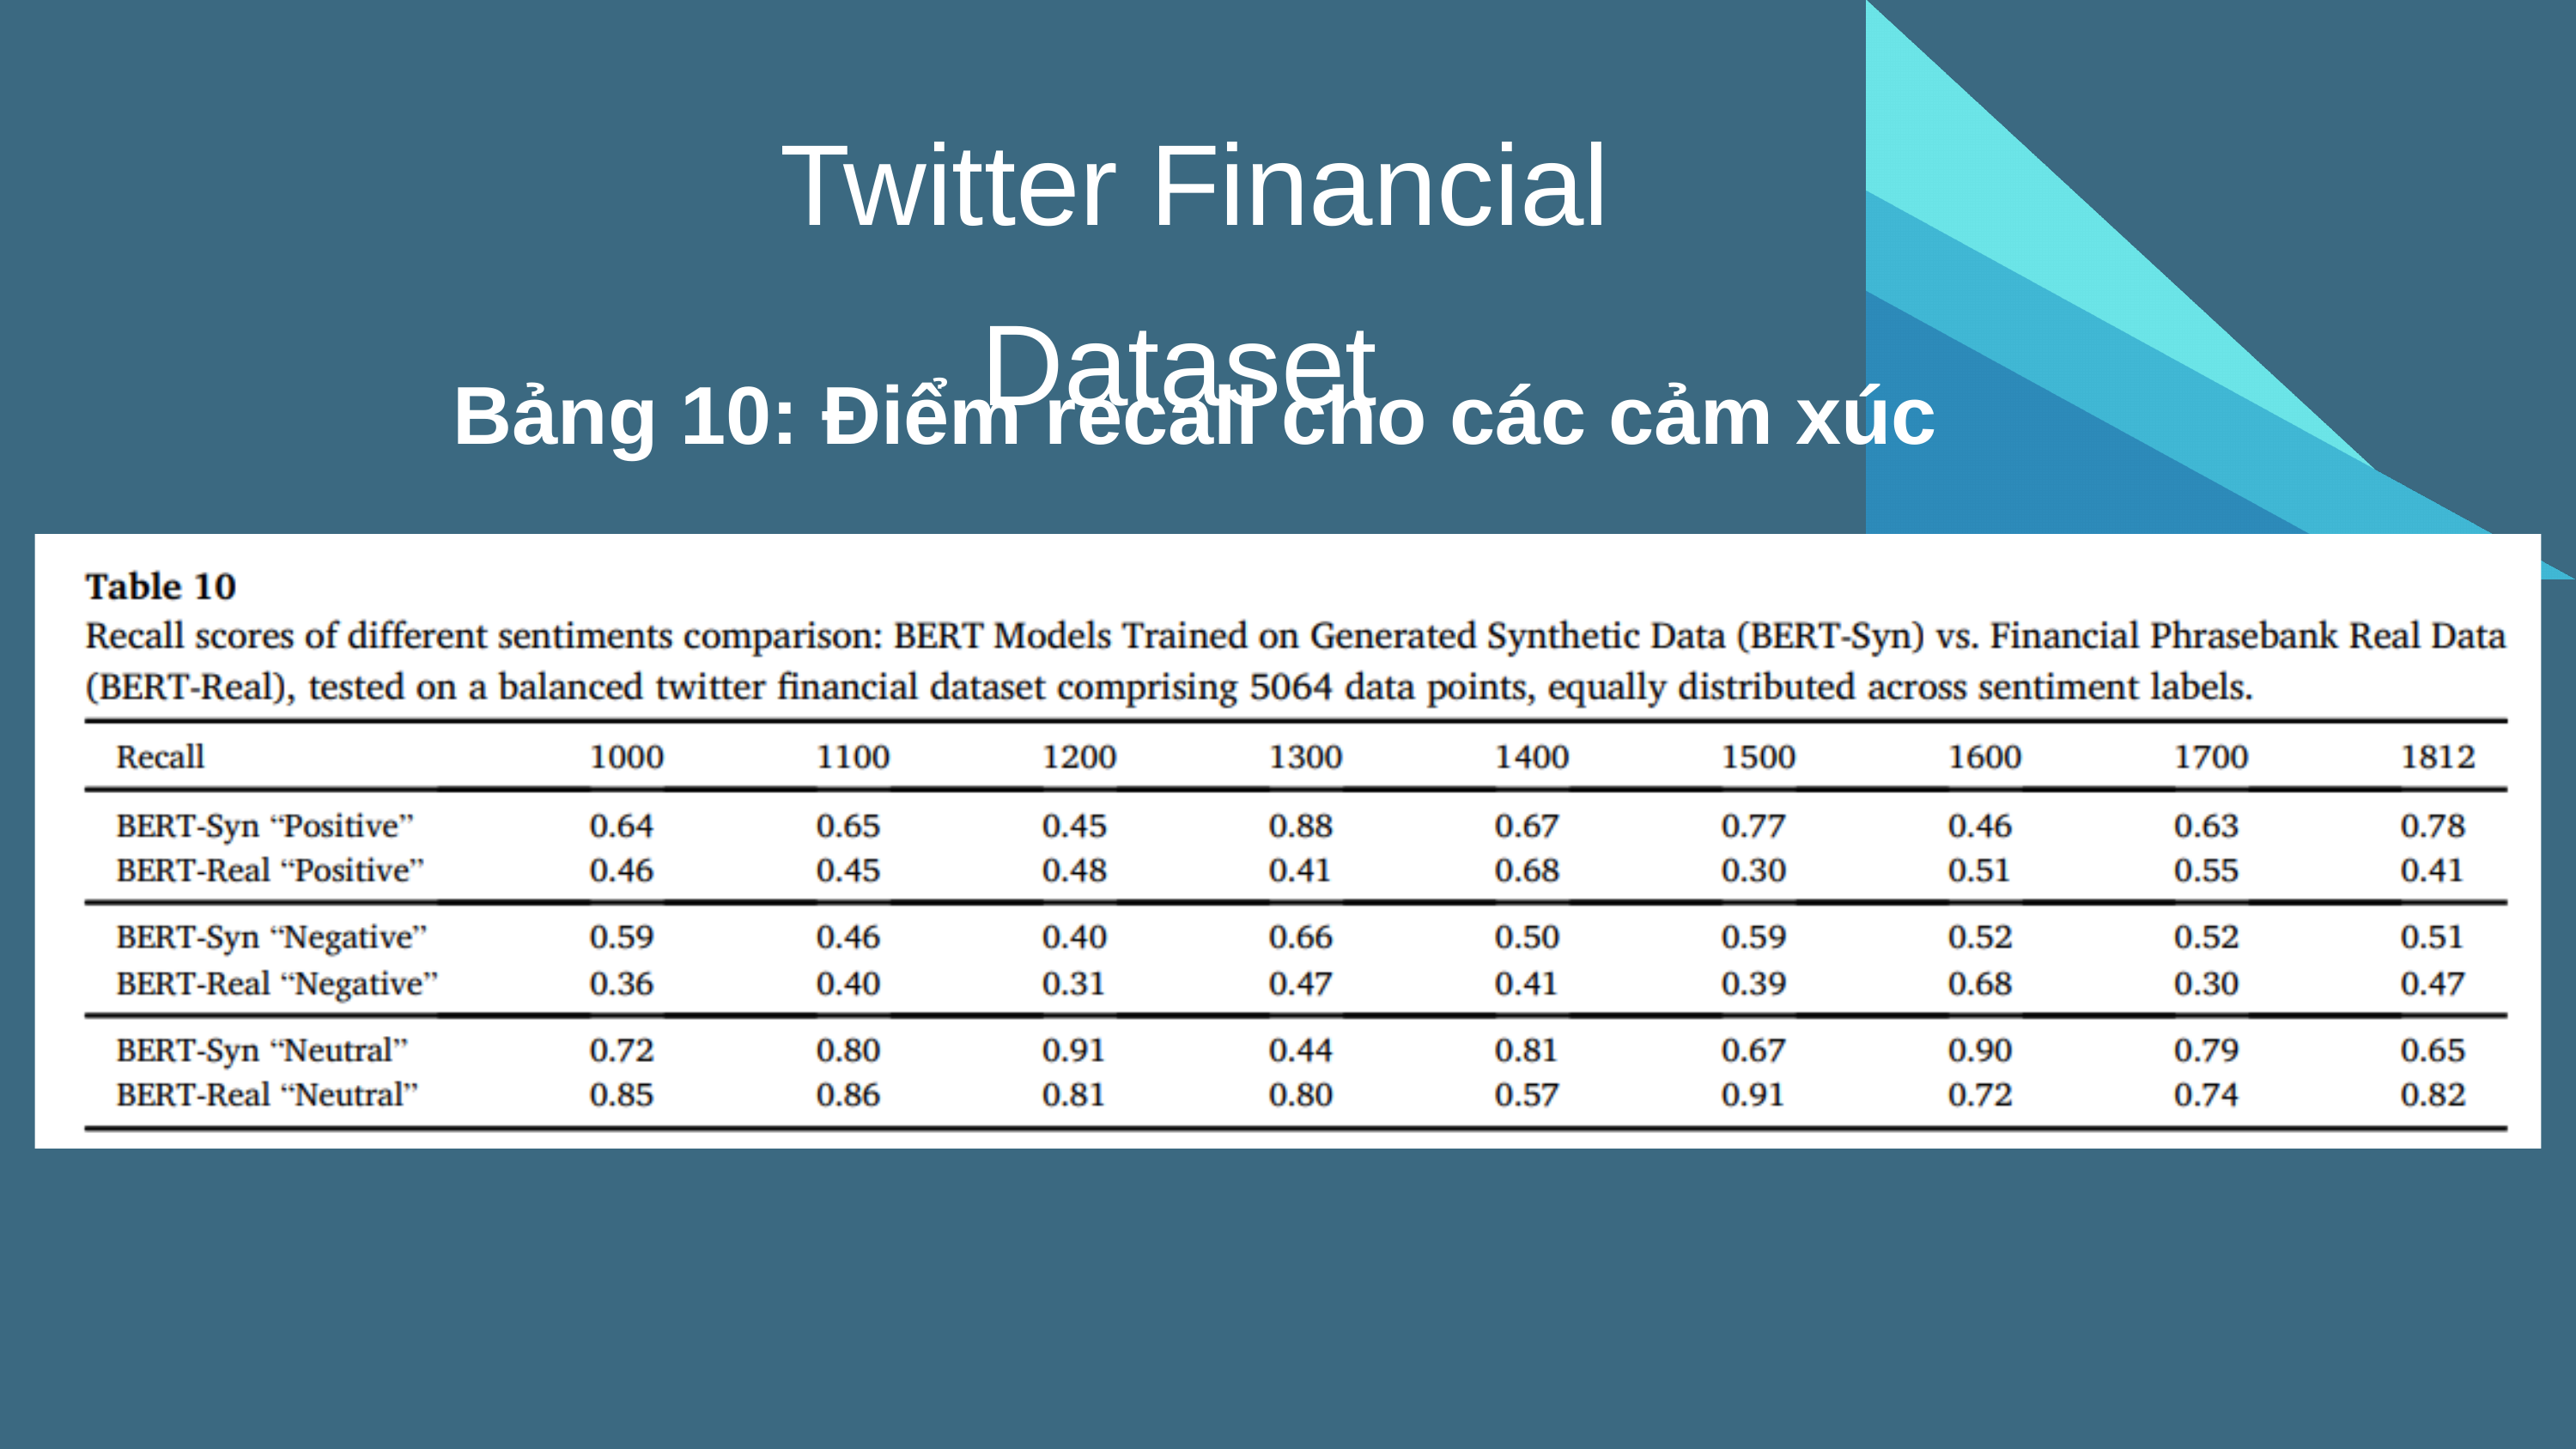

Twitter Financial Dataset
Bảng 10: Điểm recall cho các cảm xúc